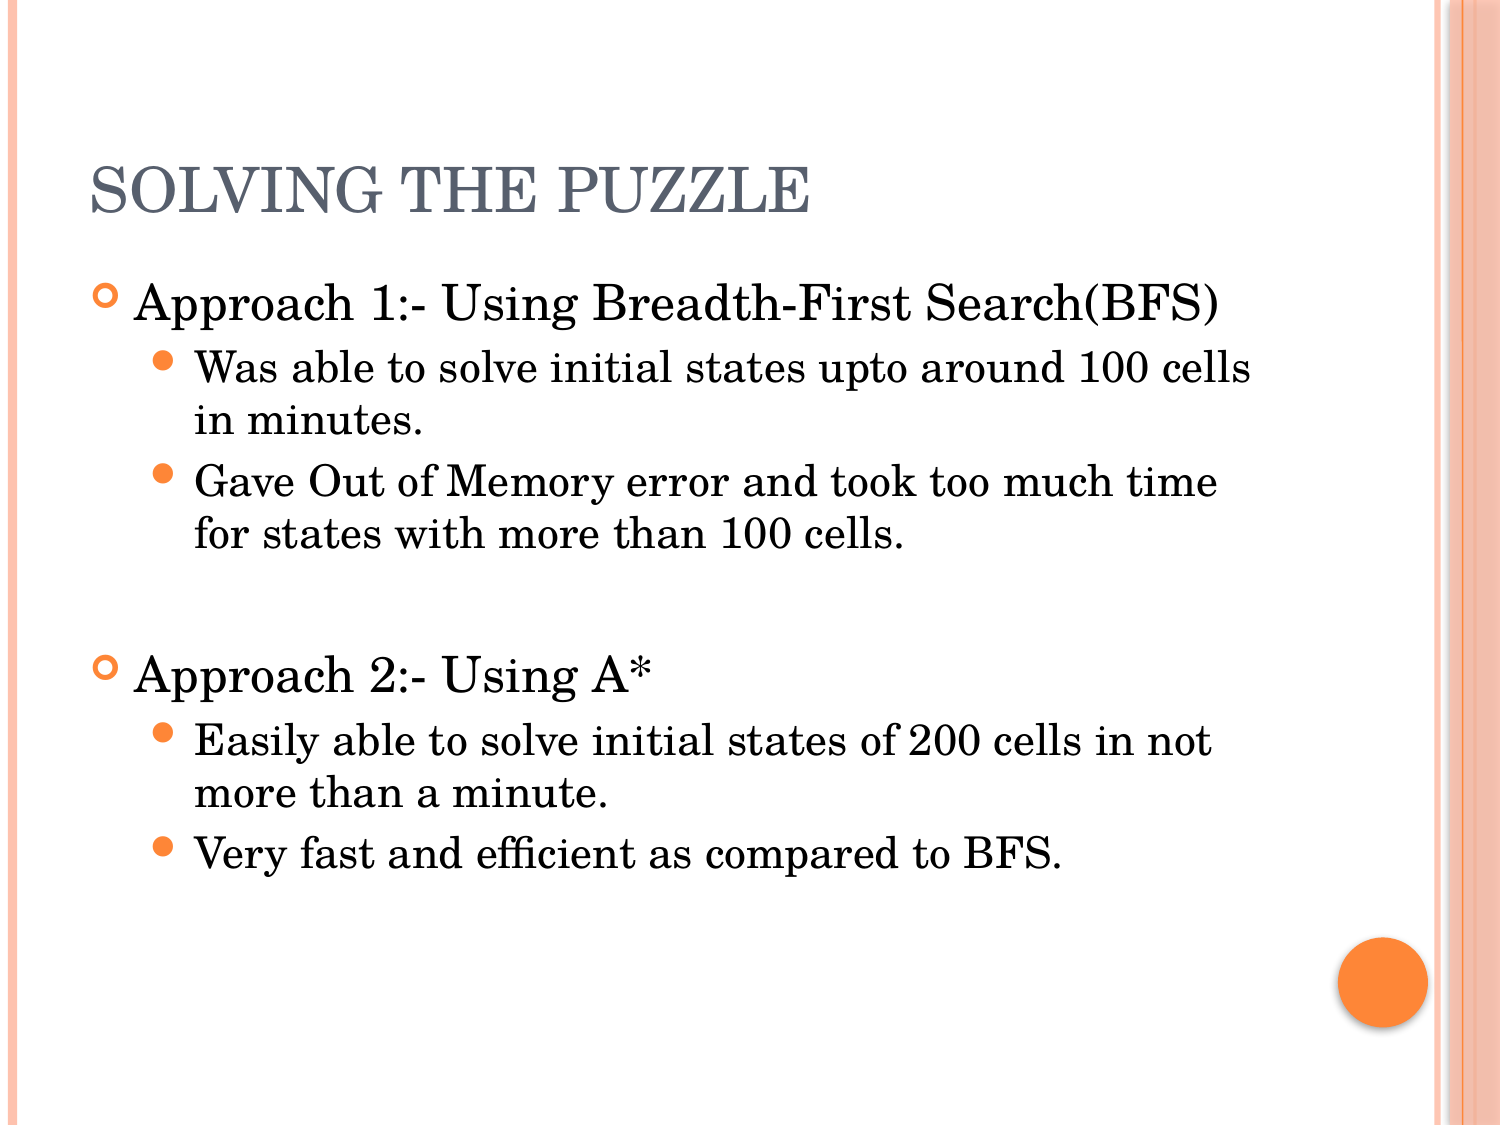

# Solving the Puzzle
Approach 1:- Using Breadth-First Search(BFS)
Was able to solve initial states upto around 100 cells in minutes.
Gave Out of Memory error and took too much time for states with more than 100 cells.

Approach 2:- Using A*
Easily able to solve initial states of 200 cells in not more than a minute.
Very fast and efficient as compared to BFS.